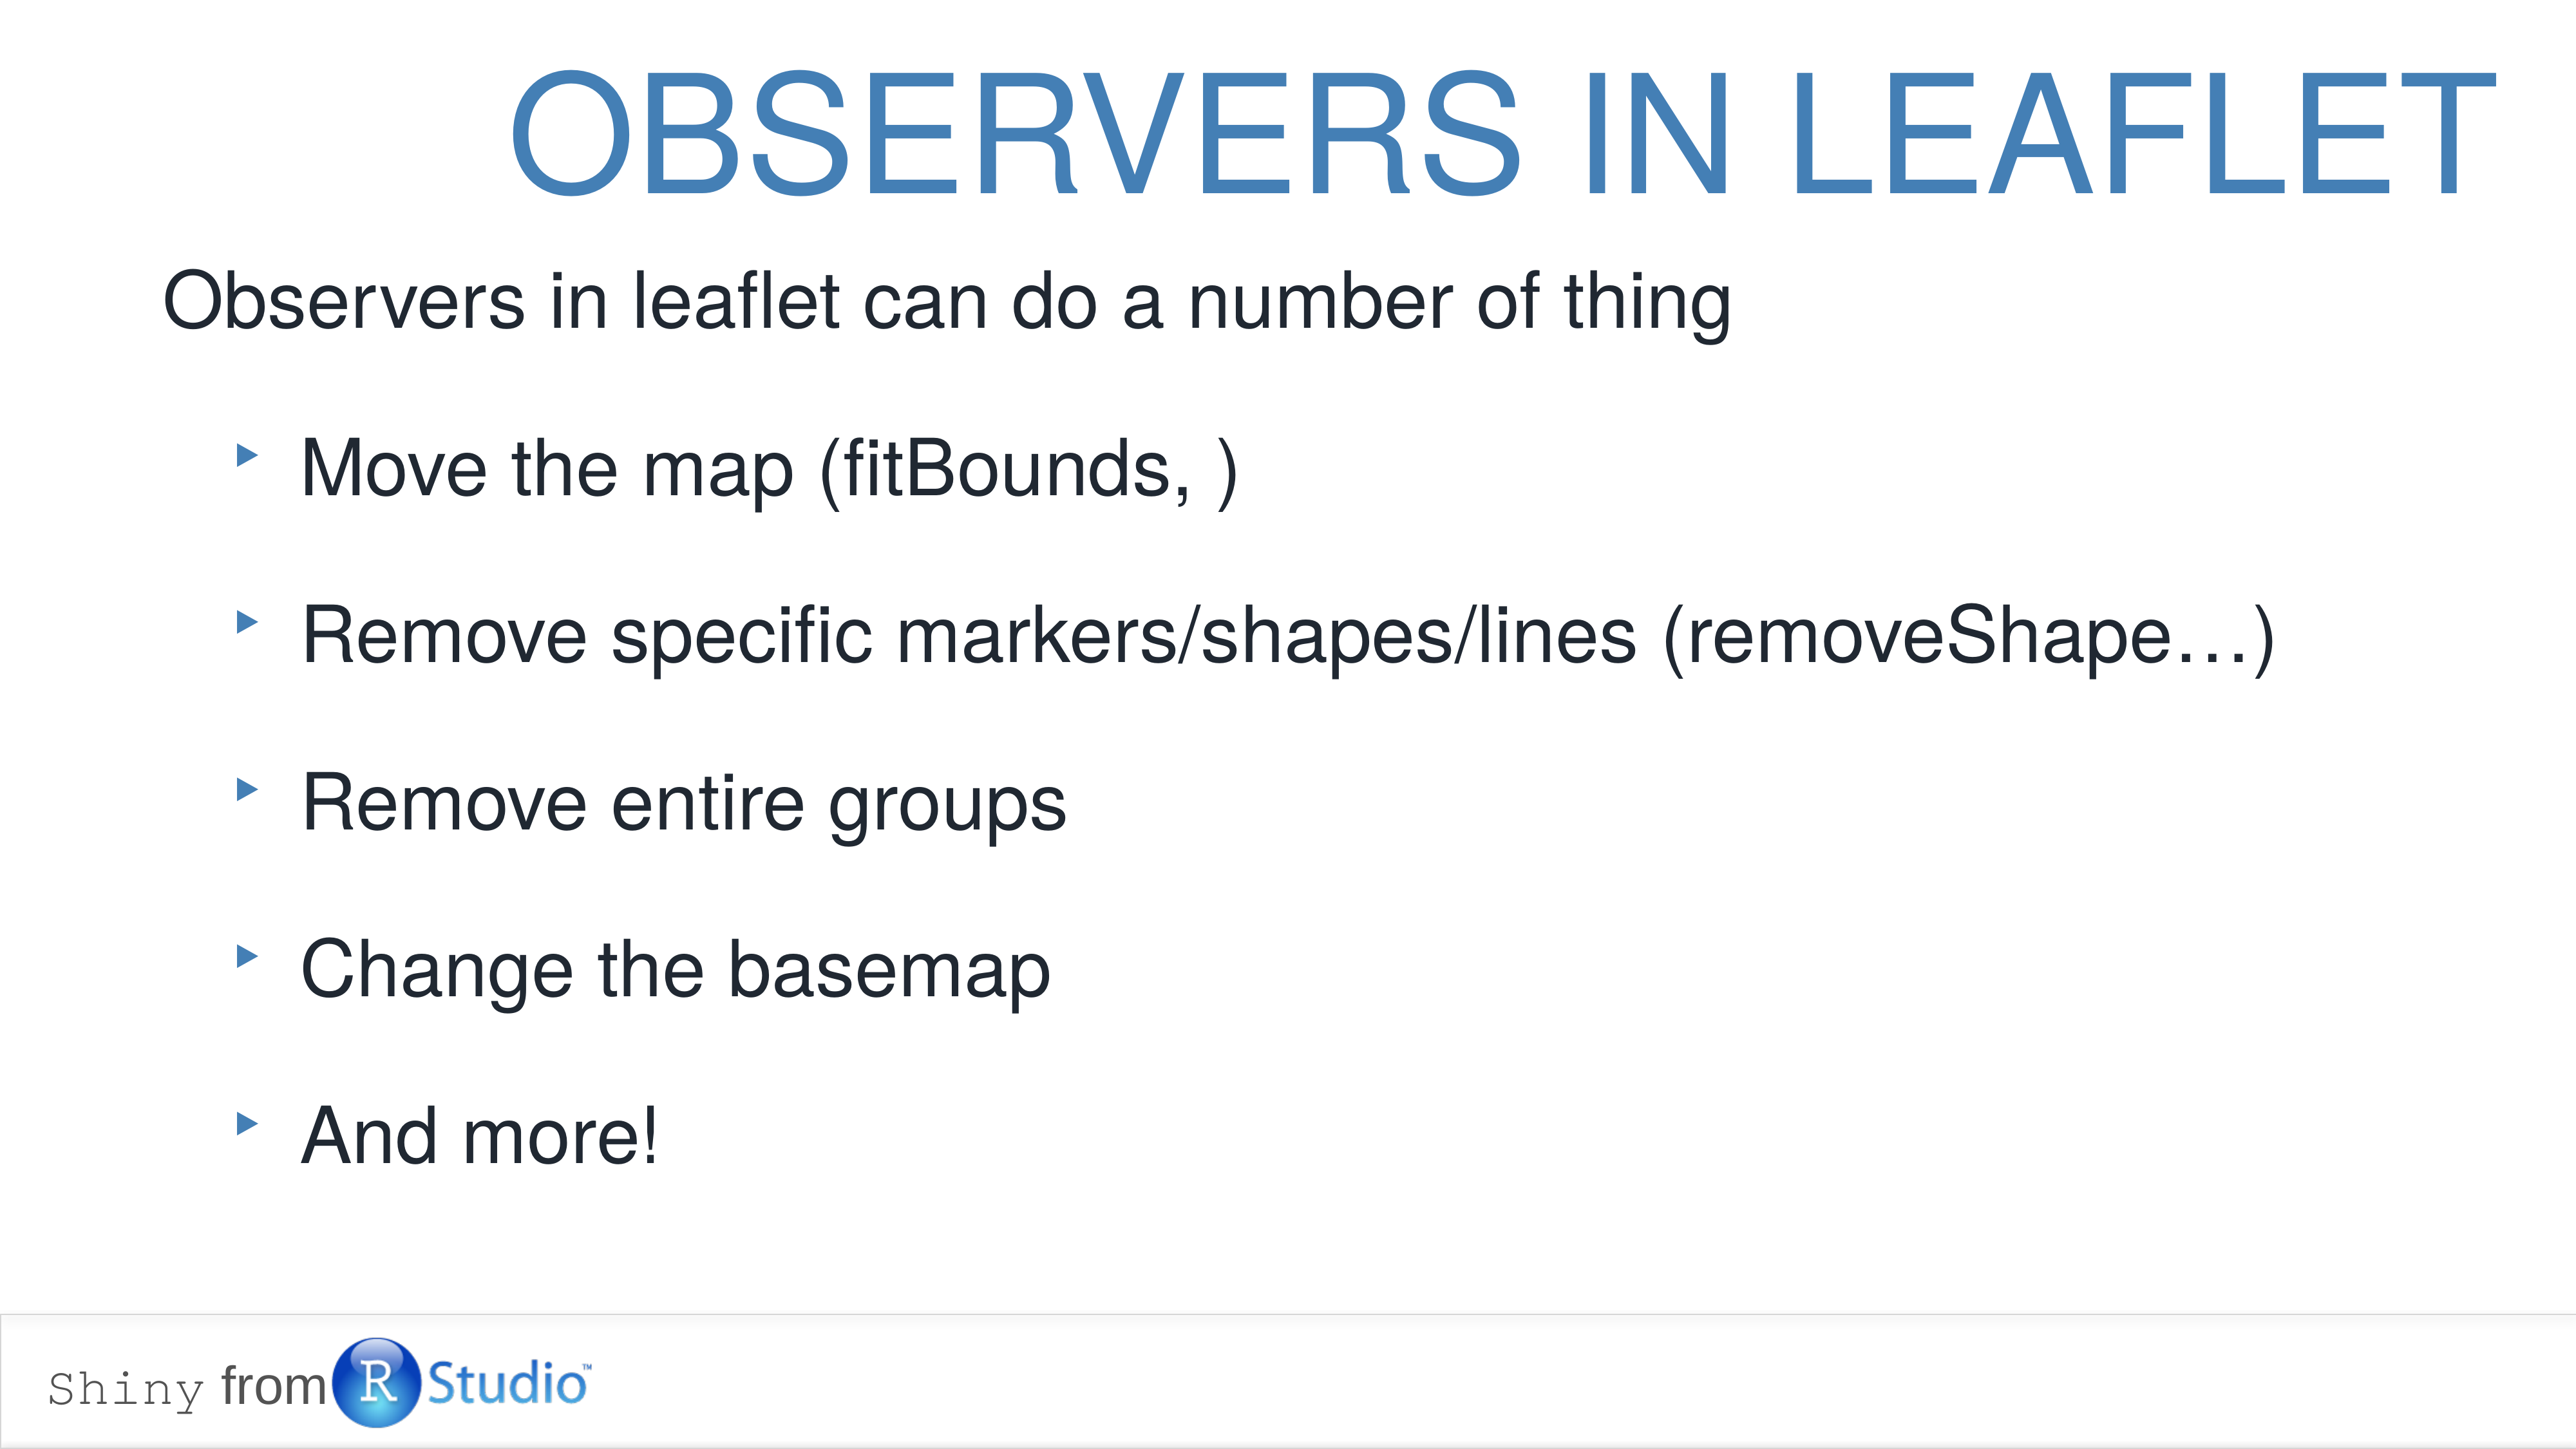

# Observers in leaflet
Observers in leaflet can do a number of thing
Move the map (fitBounds, )
Remove specific markers/shapes/lines (removeShape…)
Remove entire groups
Change the basemap
And more!